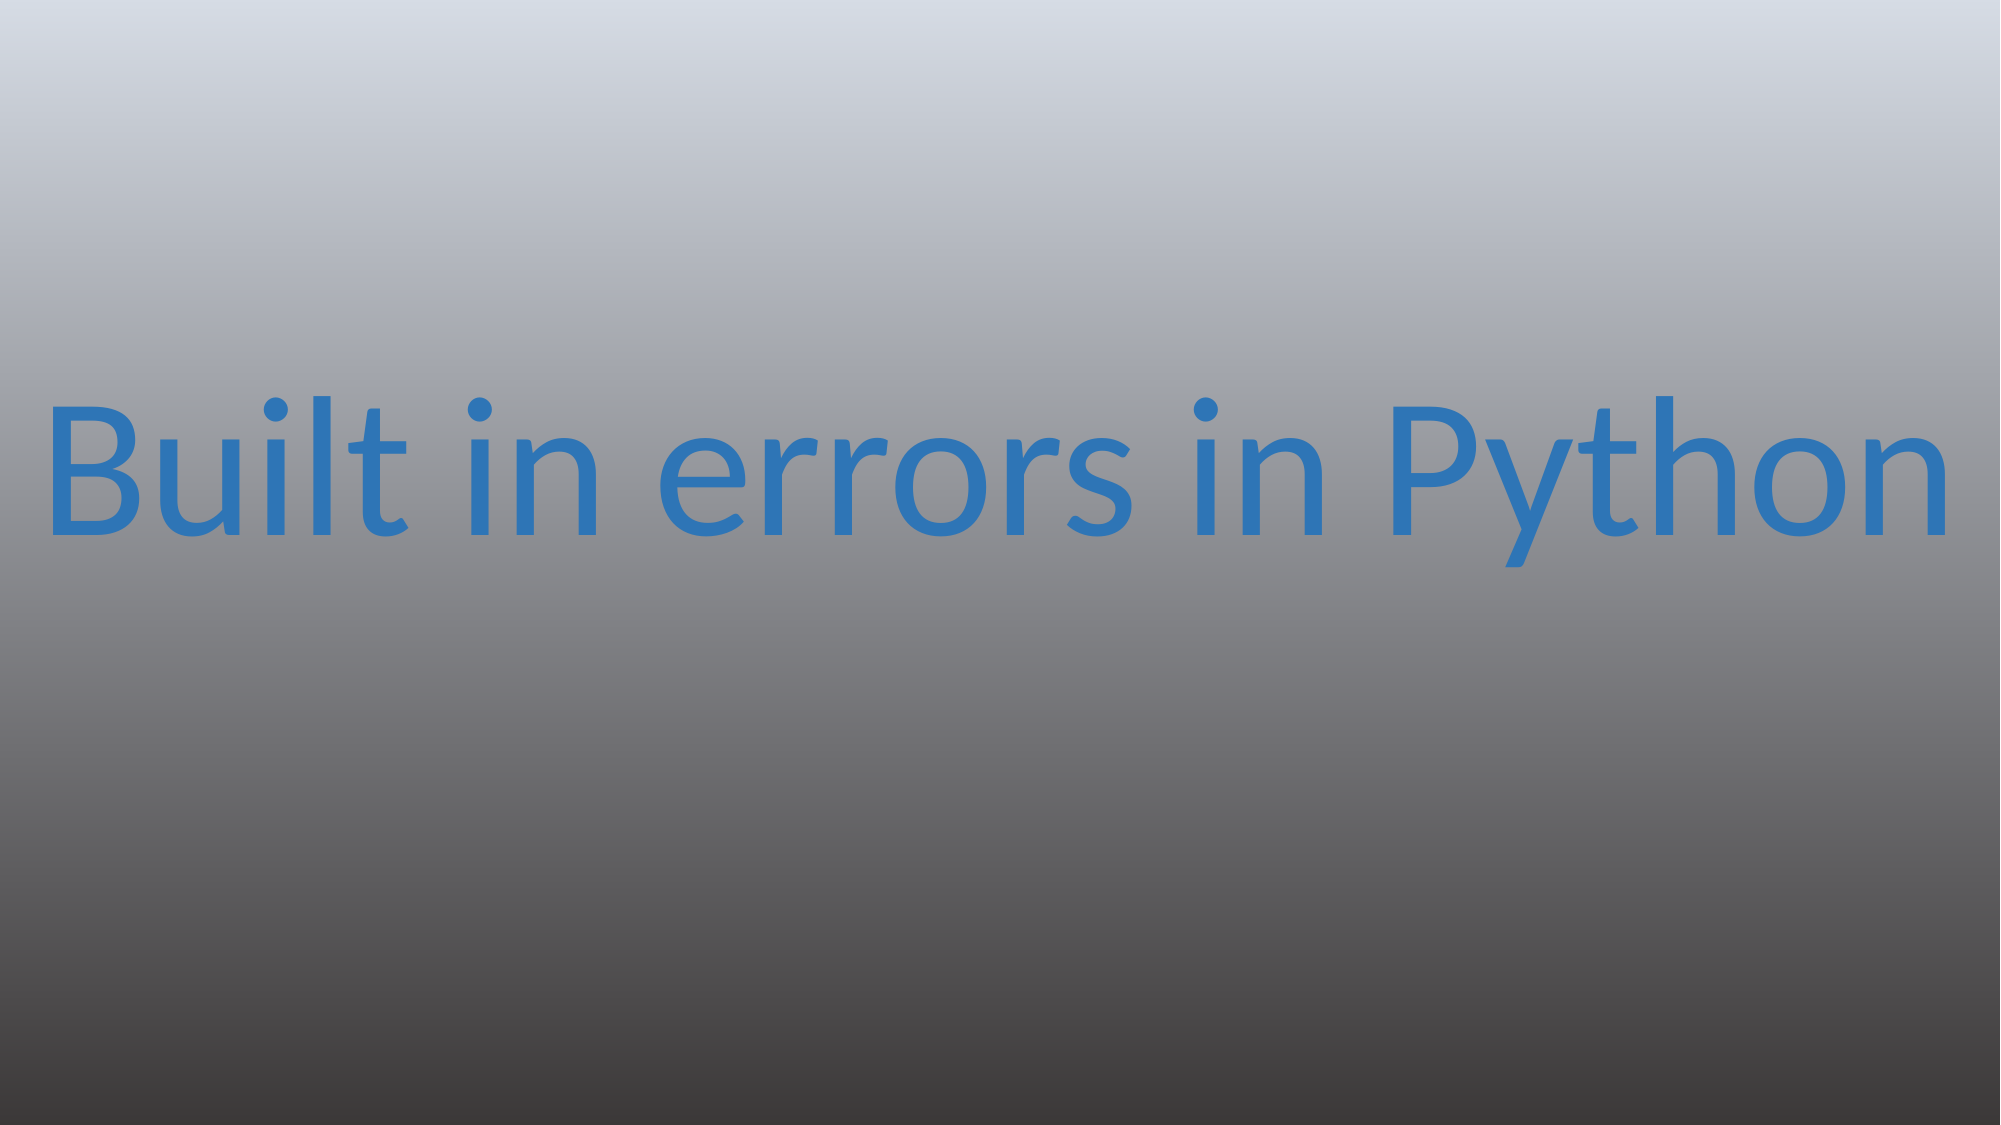

# Built in errors in Python

218